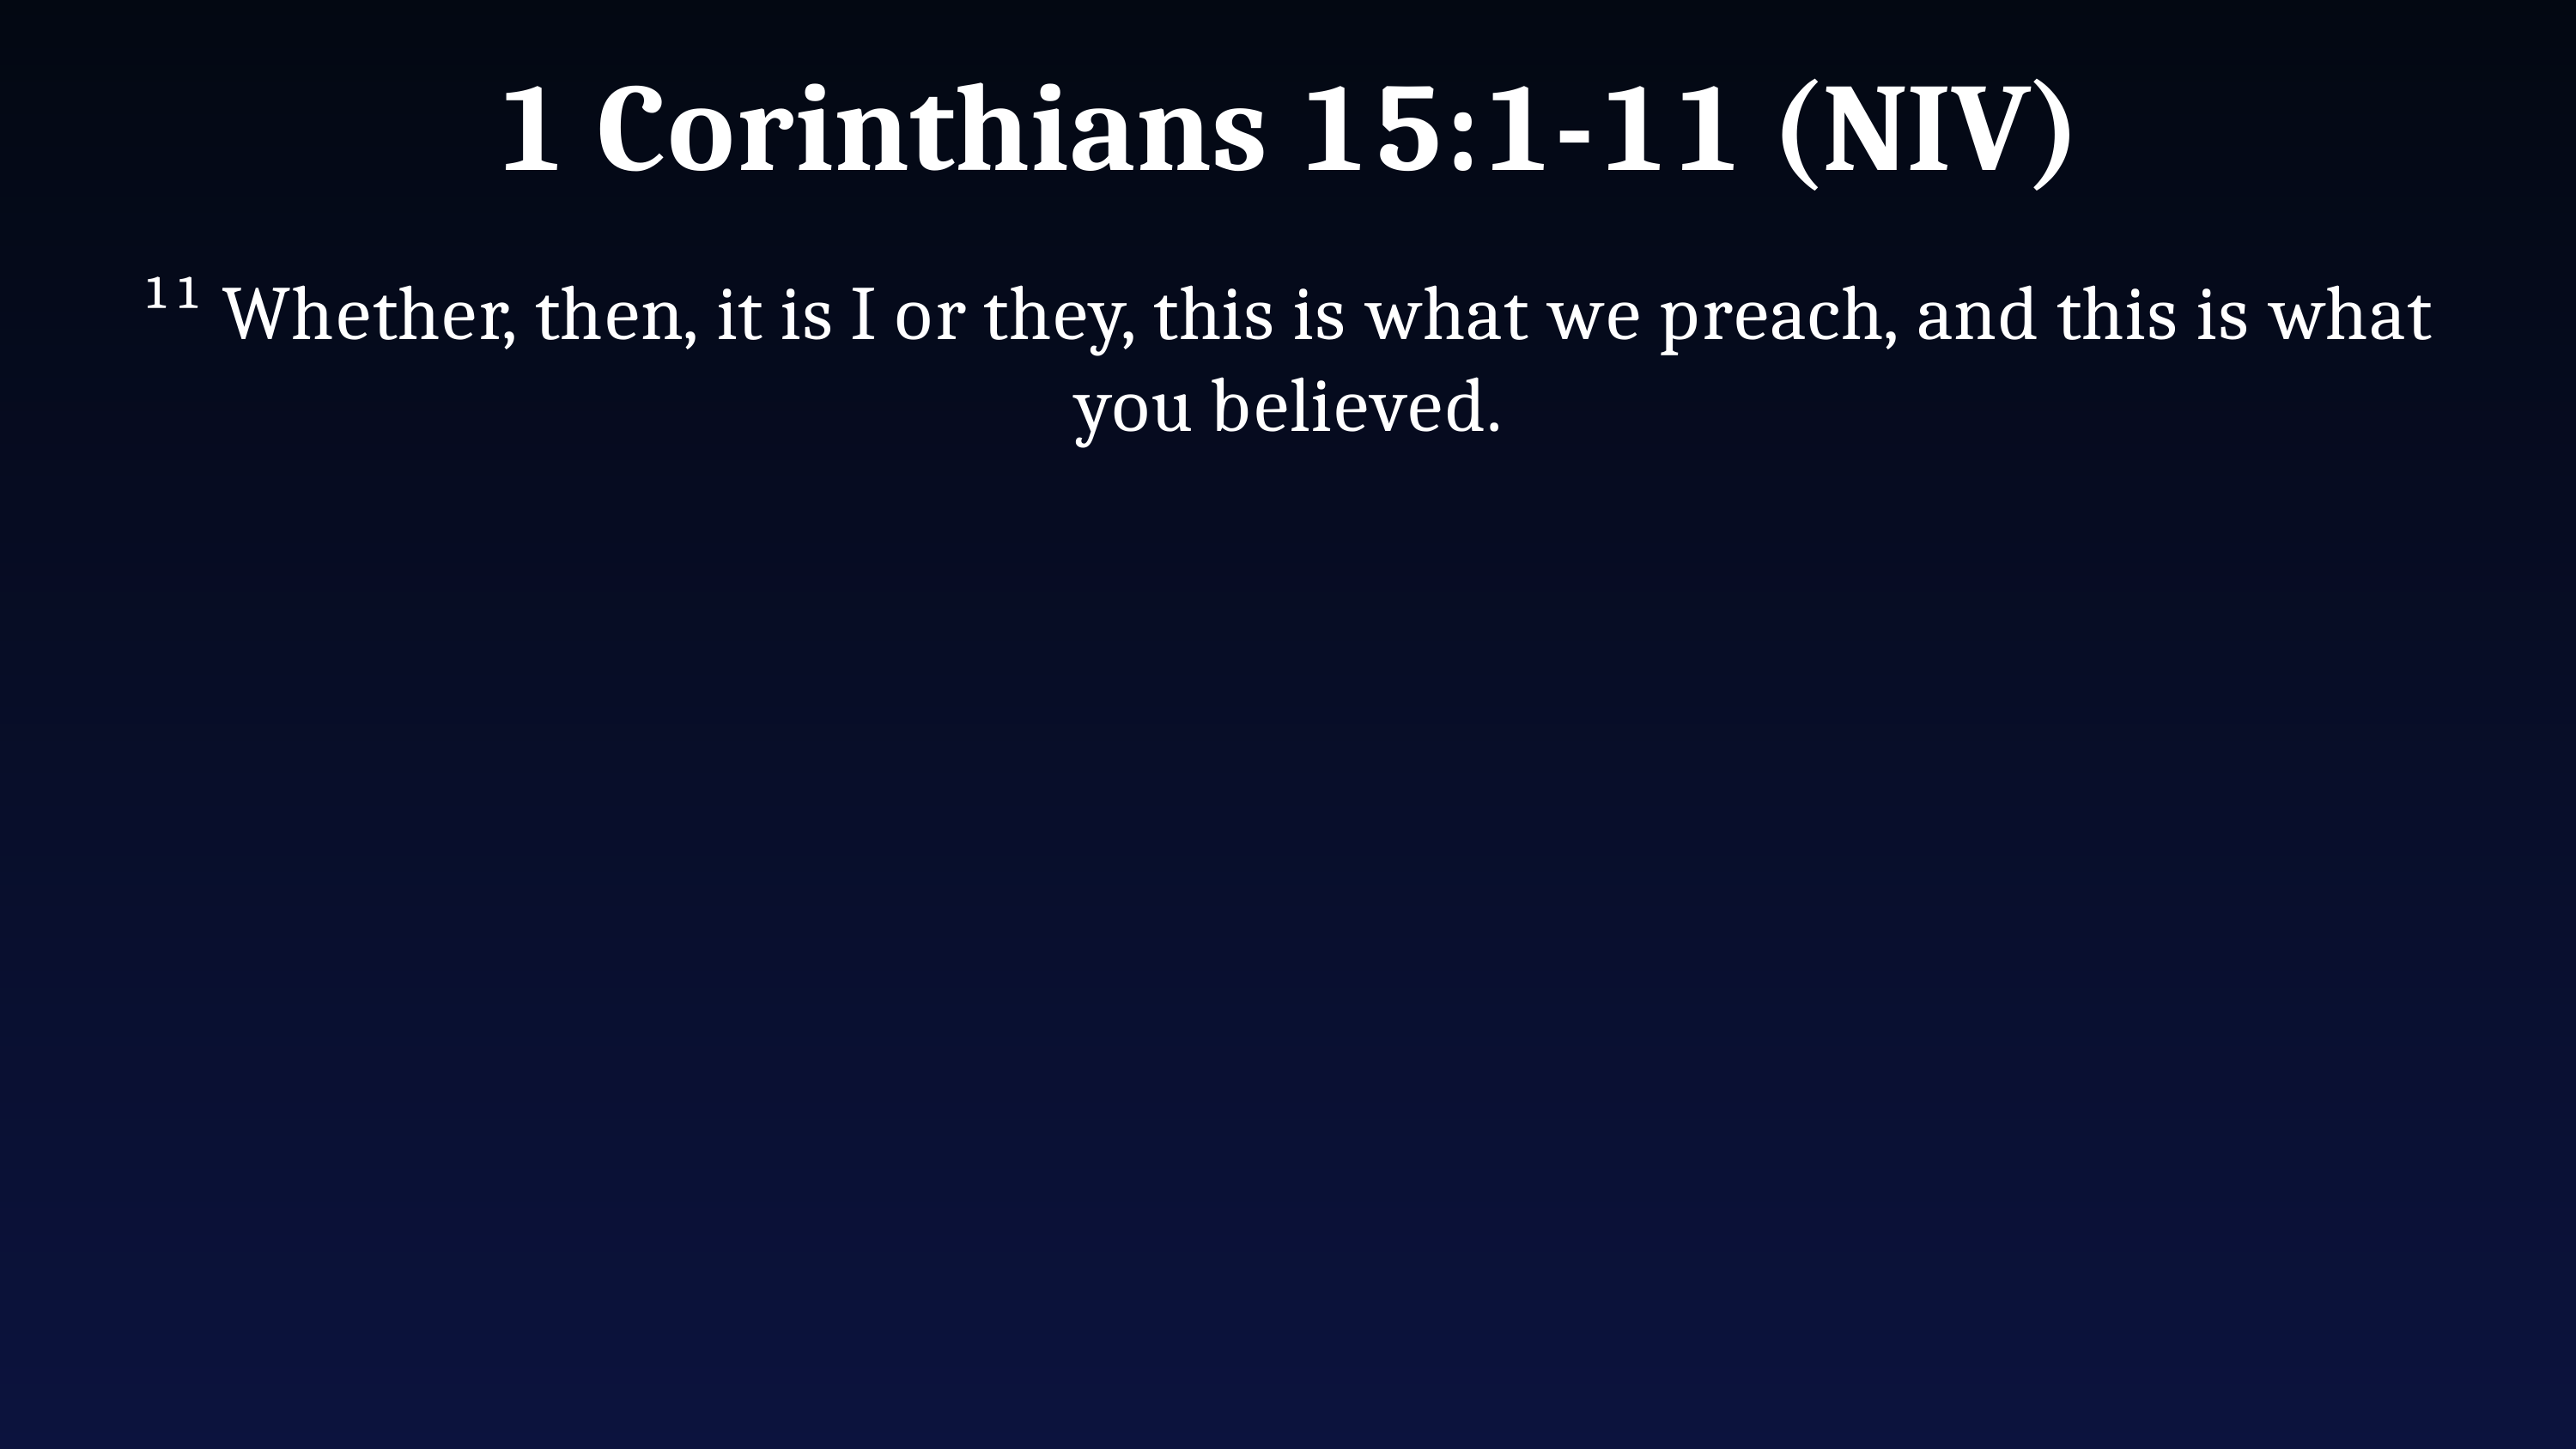

1 Corinthians 15:1-11 (NIV)
¹¹ Whether, then, it is I or they, this is what we preach, and this is what you believed.